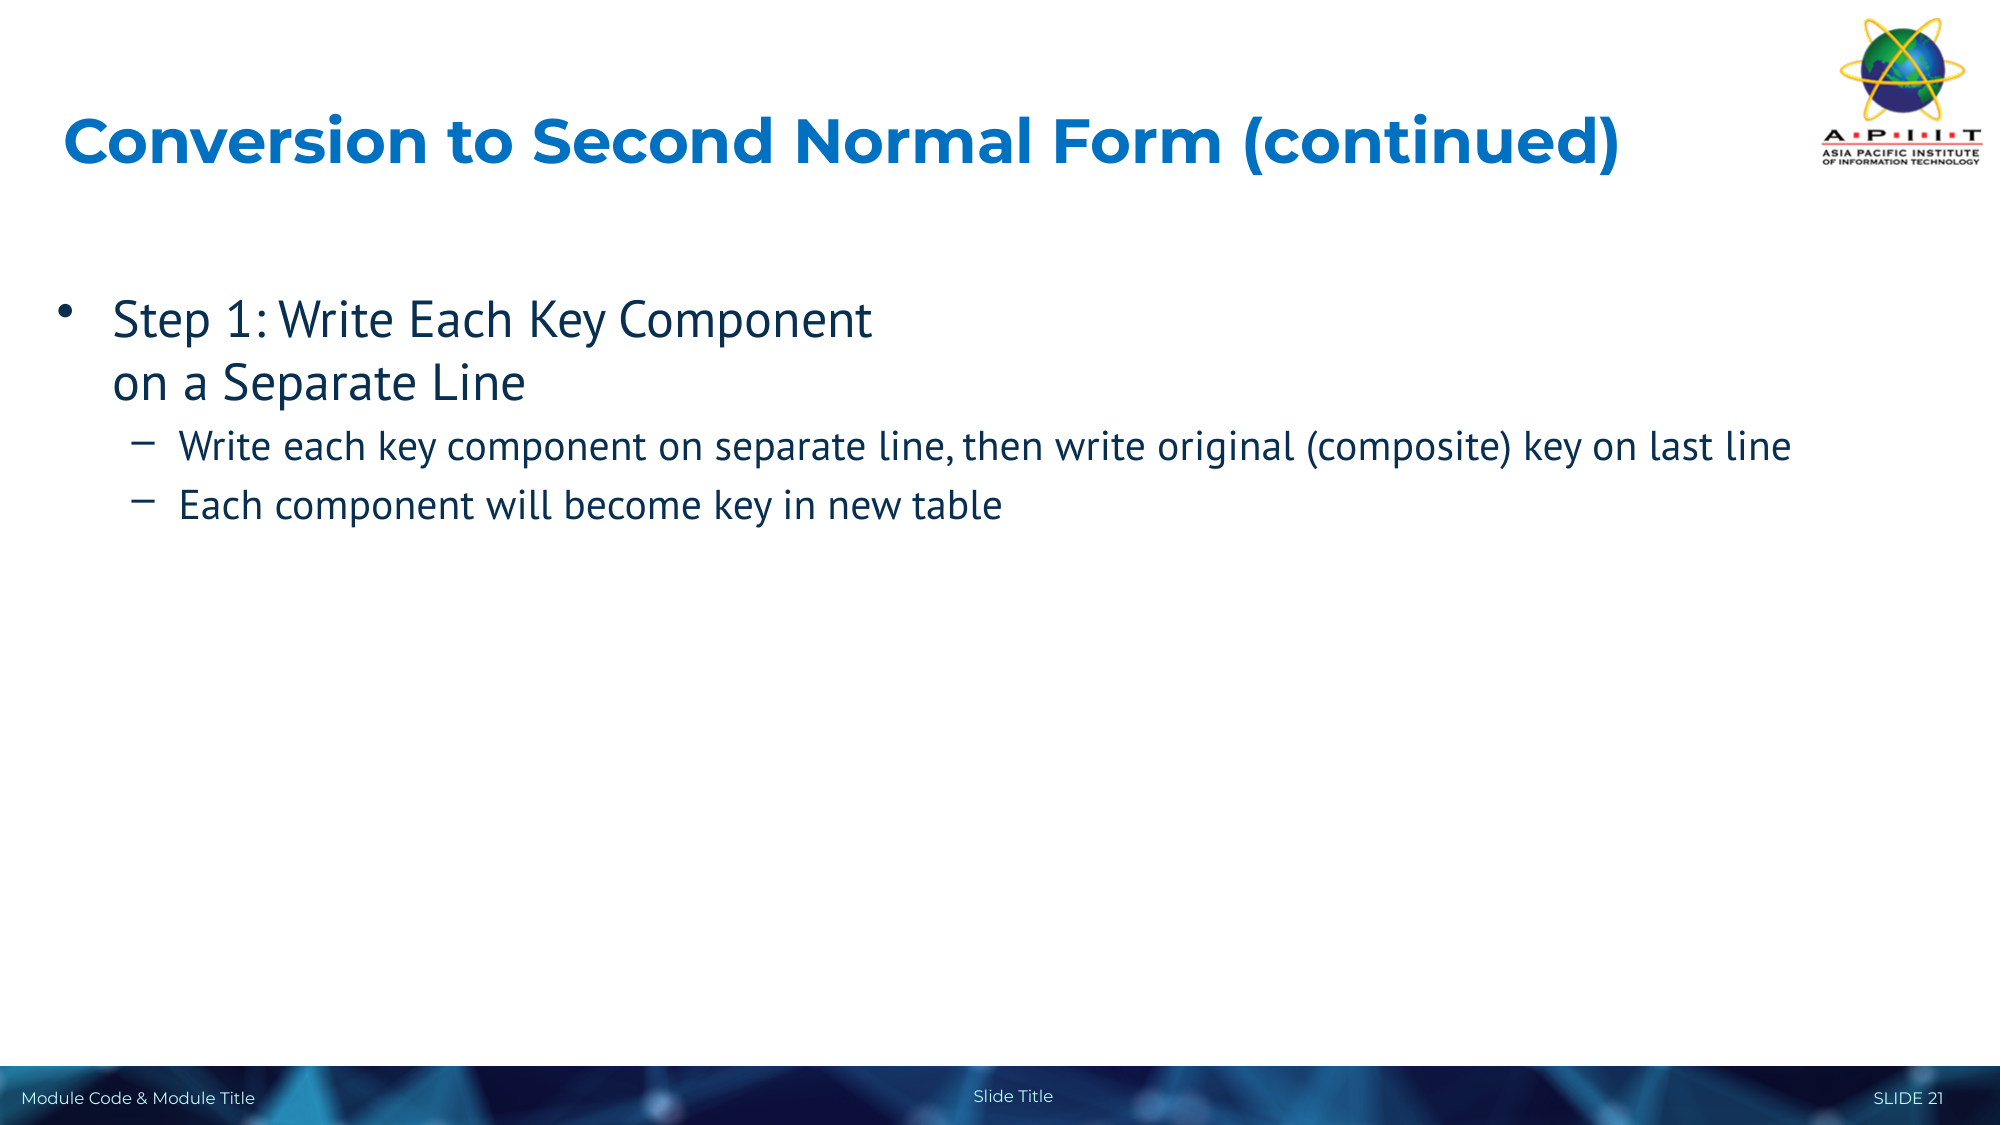

# Conversion to Second Normal Form (continued)
Step 1: Write Each Key Component
on a Separate Line
Write each key component on separate line, then write original (composite) key on last line
Each component will become key in new table